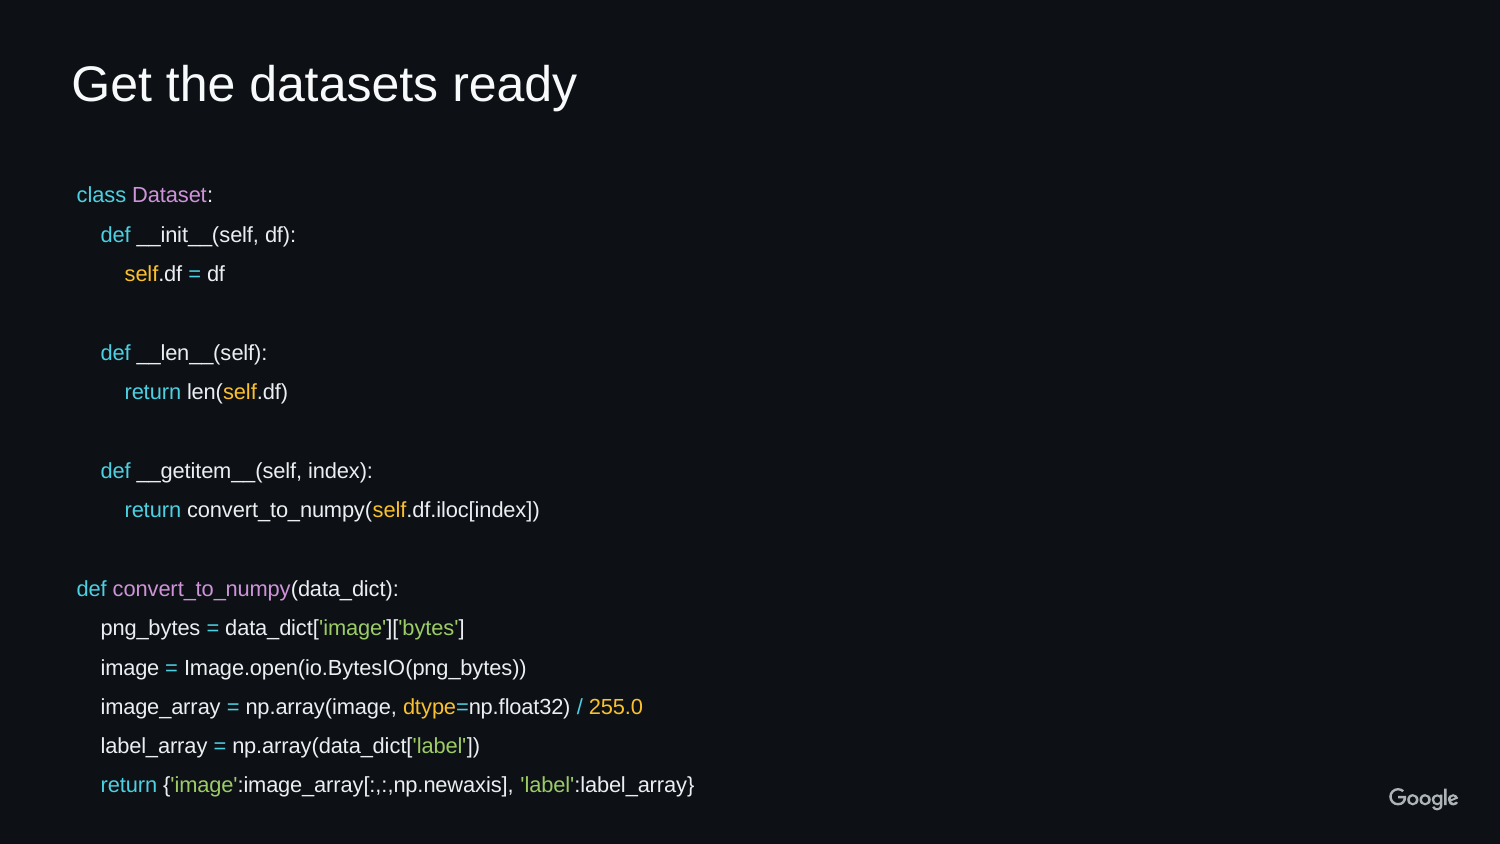

Get the datasets ready
class Dataset:
    def __init__(self, df):
        self.df = df

    def __len__(self):
        return len(self.df)

    def __getitem__(self, index):
        return convert_to_numpy(self.df.iloc[index])

def convert_to_numpy(data_dict):
    png_bytes = data_dict['image']['bytes']
    image = Image.open(io.BytesIO(png_bytes))
    image_array = np.array(image, dtype=np.float32) / 255.0
    label_array = np.array(data_dict['label'])
    return {'image':image_array[:,:,np.newaxis], 'label':label_array}